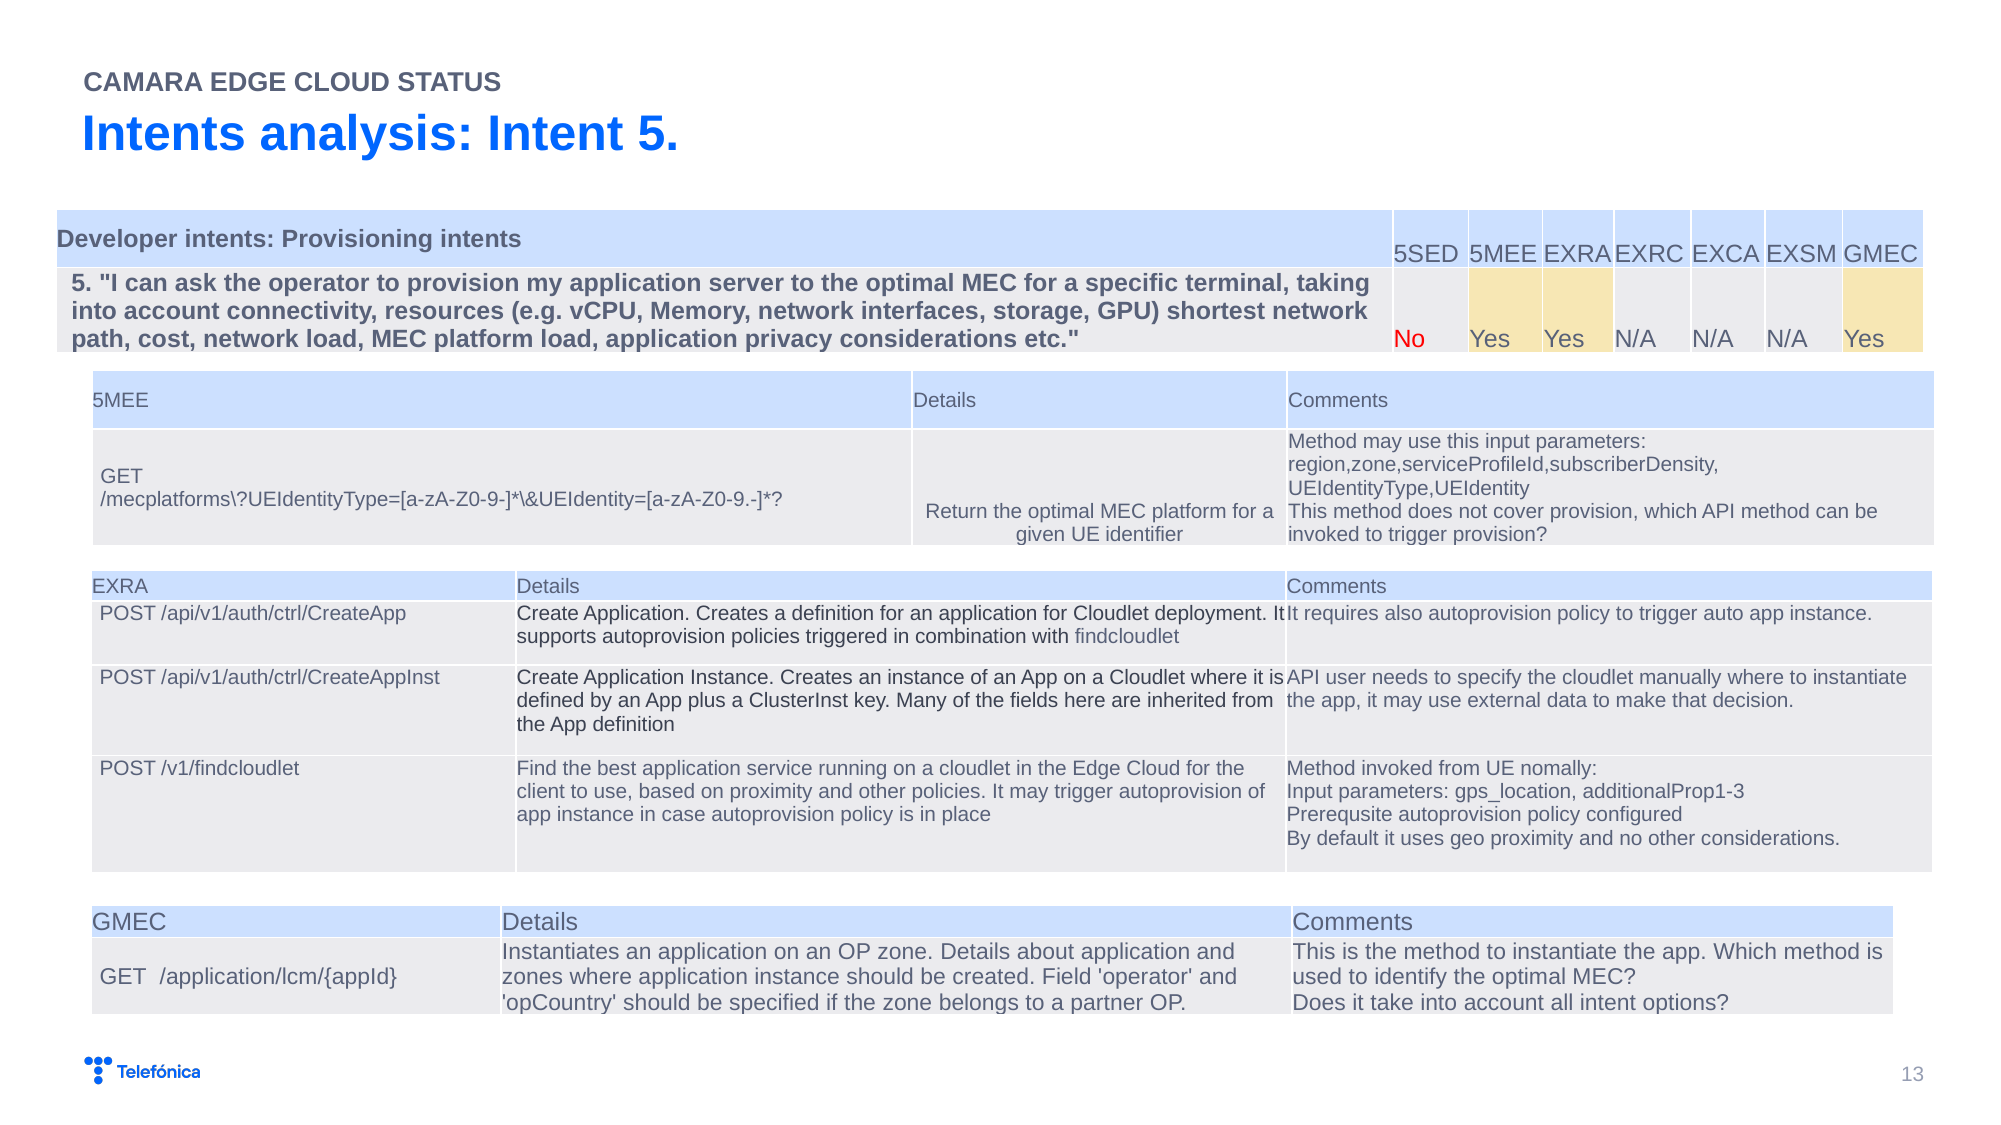

CAMARA EDGE CLOUD STATUS
# Intents analysis: Intent 5.
| Developer intents: Provisioning intents | 5SED | 5MEE | EXRA | EXRC | EXCA | EXSM | GMEC |
| --- | --- | --- | --- | --- | --- | --- | --- |
| 5. "I can ask the operator to provision my application server to the optimal MEC for a specific terminal, taking into account connectivity, resources (e.g. vCPU, Memory, network interfaces, storage, GPU) shortest network path, cost, network load, MEC platform load, application privacy considerations etc." | No | Yes | Yes | N/A | N/A | N/A | Yes |
| 5MEE | Details | Comments |
| --- | --- | --- |
| GET /mecplatforms\?UEIdentityType=[a-zA-Z0-9-]\*\&UEIdentity=[a-zA-Z0-9.-]\*? | Return the optimal MEC platform for a given UE identifier | Method may use this input parameters: region,zone,serviceProfileId,subscriberDensity, UEIdentityType,UEIdentity This method does not cover provision, which API method can be invoked to trigger provision? |
| EXRA | Details | Comments |
| --- | --- | --- |
| POST /api/v1/auth/ctrl/CreateApp | Create Application. Creates a definition for an application for Cloudlet deployment. It supports autoprovision policies triggered in combination with findcloudlet | It requires also autoprovision policy to trigger auto app instance. |
| POST /api/v1/auth/ctrl/CreateAppInst | Create Application Instance. Creates an instance of an App on a Cloudlet where it is defined by an App plus a ClusterInst key. Many of the fields here are inherited from the App definition | API user needs to specify the cloudlet manually where to instantiate the app, it may use external data to make that decision. |
| POST /v1/findcloudlet | Find the best application service running on a cloudlet in the Edge Cloud for the client to use, based on proximity and other policies. It may trigger autoprovision of app instance in case autoprovision policy is in place | Method invoked from UE nomally: Input parameters: gps\_location, additionalProp1-3 Prerequsite autoprovision policy configured By default it uses geo proximity and no other considerations. |
| GMEC | Details | Comments |
| --- | --- | --- |
| GET /application/lcm/{appId} | Instantiates an application on an OP zone. Details about application and zones where application instance should be created. Field 'operator' and 'opCountry' should be specified if the zone belongs to a partner OP. | This is the method to instantiate the app. Which method is used to identify the optimal MEC? Does it take into account all intent options? |
13